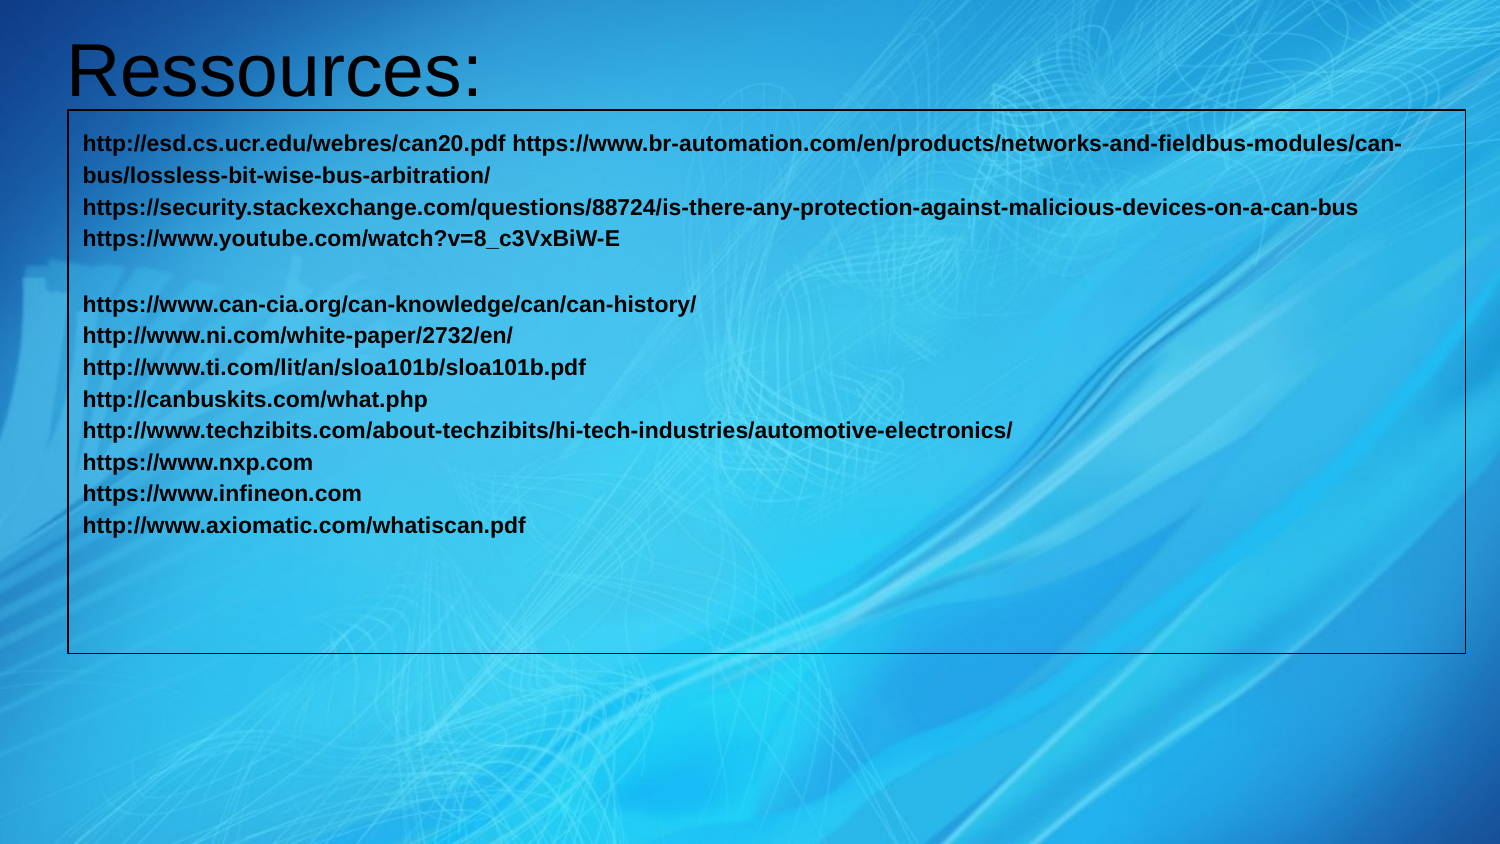

# Ressources:
http://esd.cs.ucr.edu/webres/can20.pdf https://www.br-automation.com/en/products/networks-and-fieldbus-modules/can-bus/lossless-bit-wise-bus-arbitration/
https://security.stackexchange.com/questions/88724/is-there-any-protection-against-malicious-devices-on-a-can-bus
https://www.youtube.com/watch?v=8_c3VxBiW-E

https://www.can-cia.org/can-knowledge/can/can-history/
http://www.ni.com/white-paper/2732/en/
http://www.ti.com/lit/an/sloa101b/sloa101b.pdf
http://canbuskits.com/what.php
http://www.techzibits.com/about-techzibits/hi-tech-industries/automotive-electronics/
https://www.nxp.com
https://www.infineon.com
http://www.axiomatic.com/whatiscan.pdf